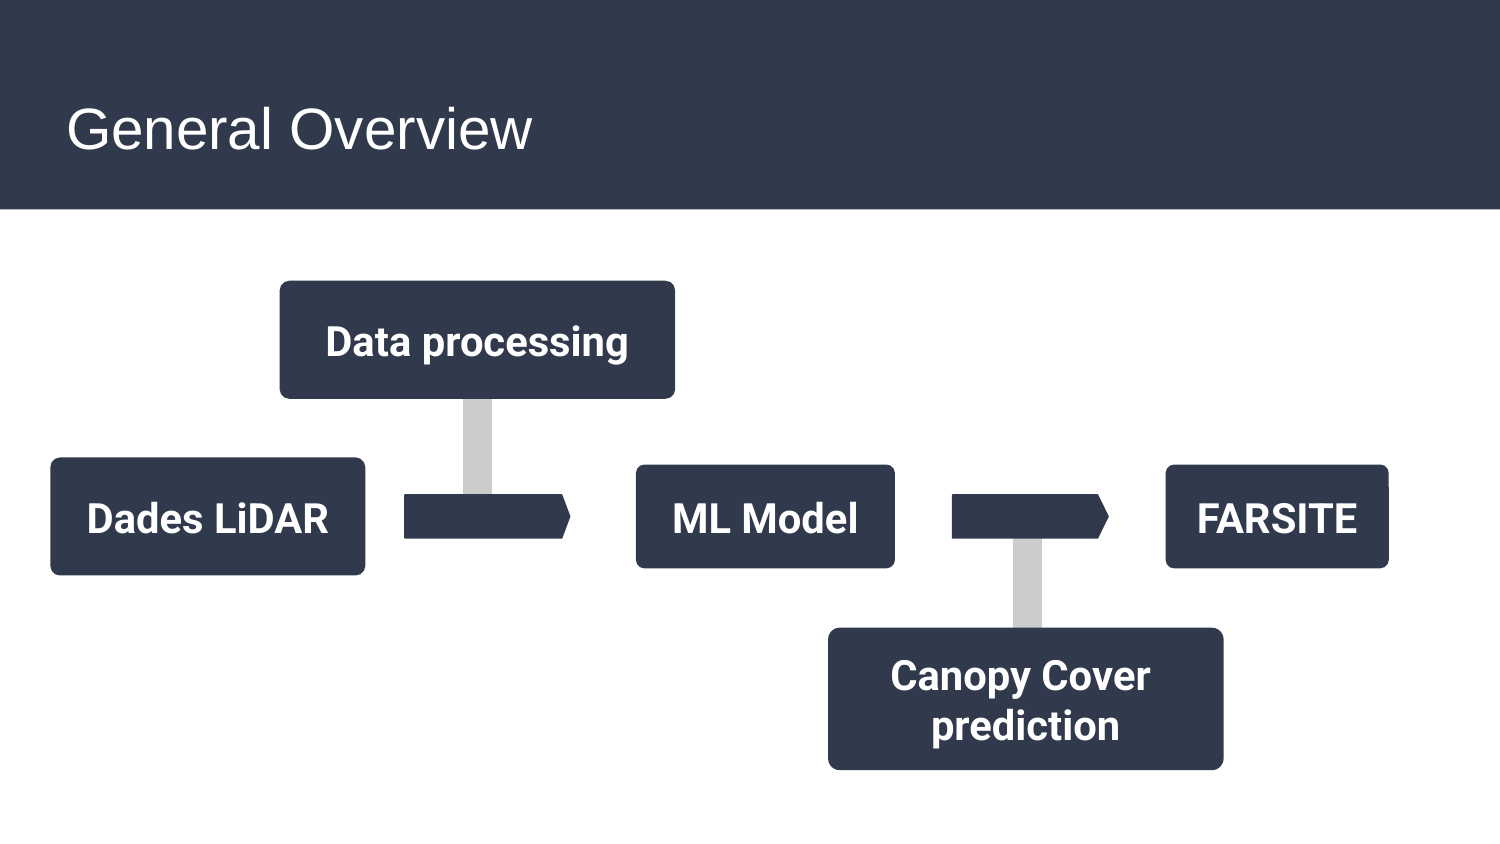

# General Overview
Data processing

Dades LiDAR
ML Model
FARSITE

Canopy Cover
prediction